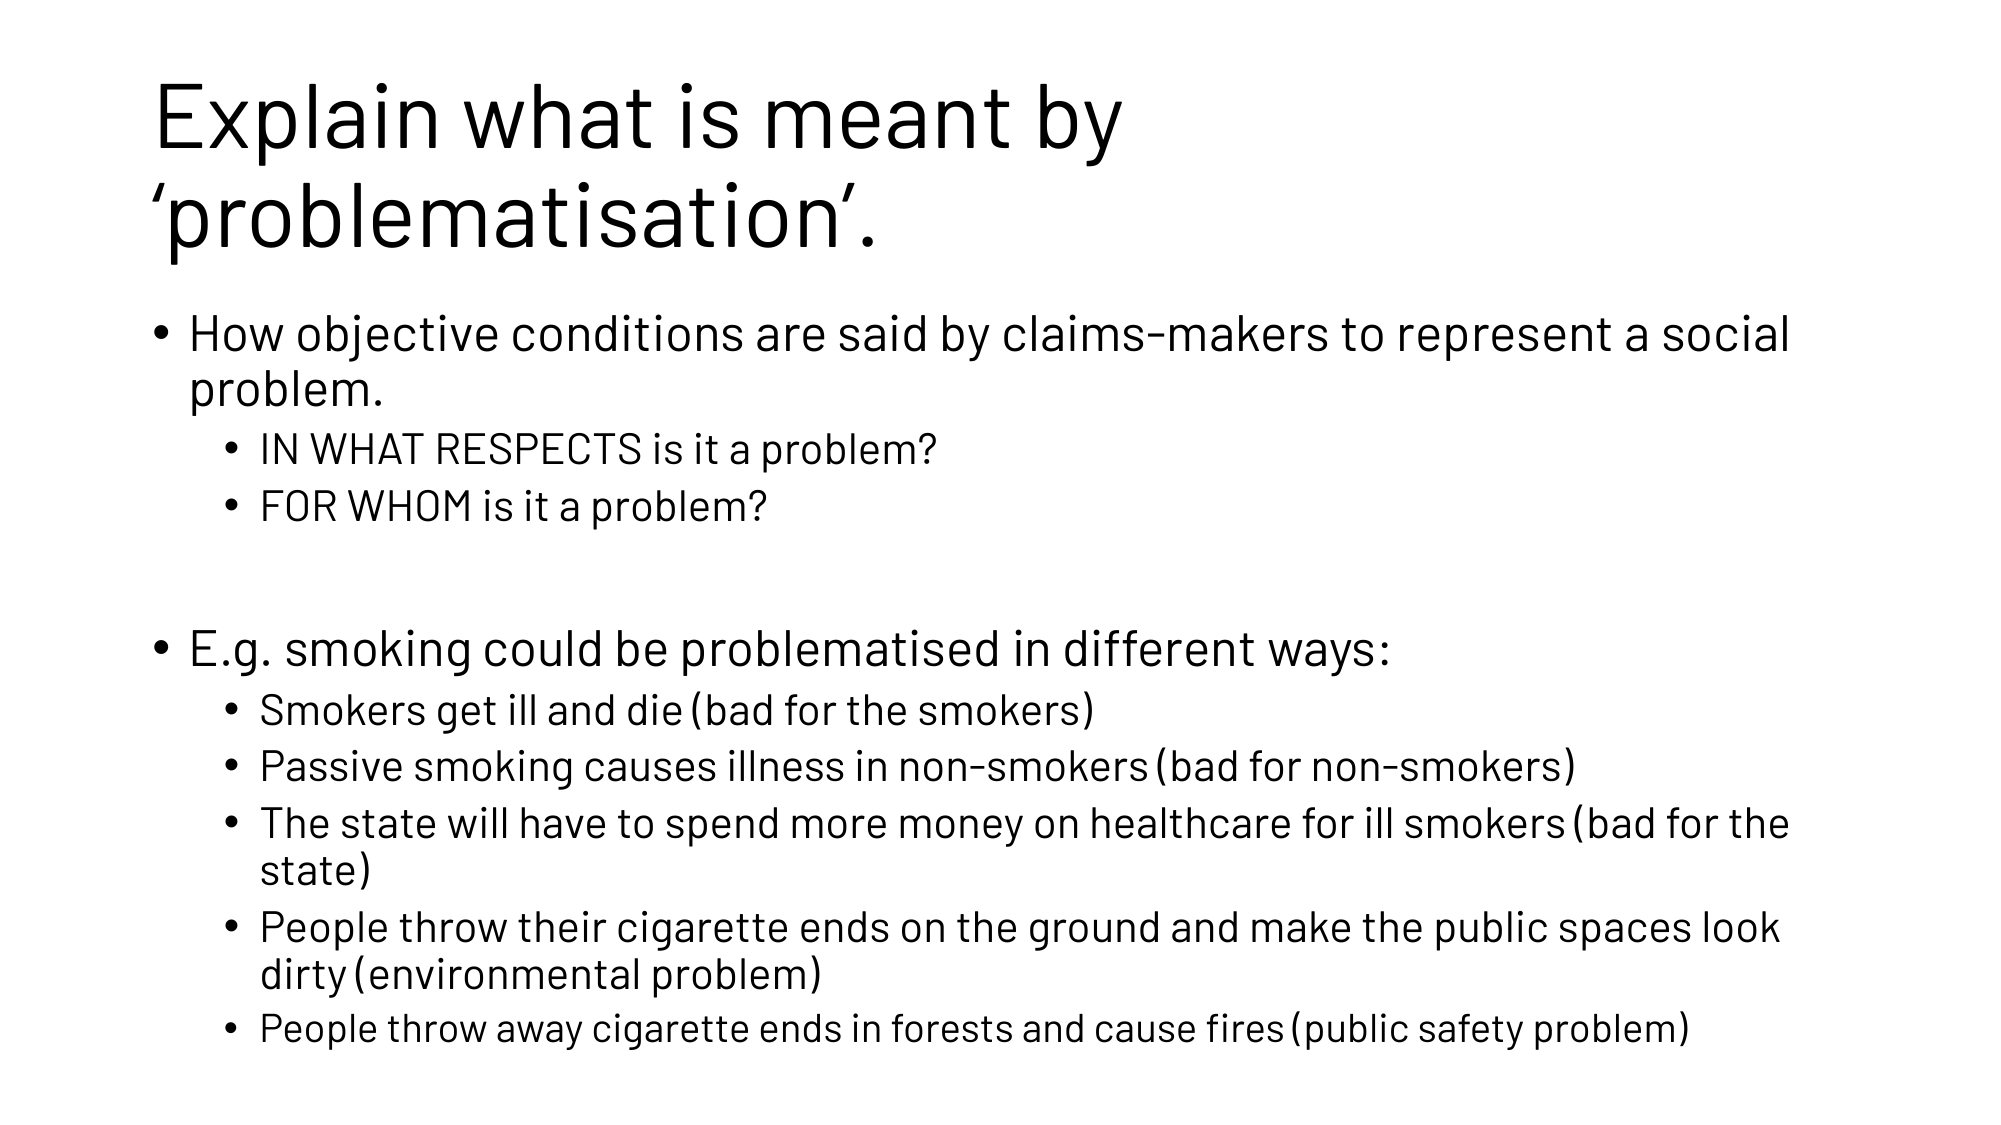

# Explain what is meant by ‘problematisation’.
How objective conditions are said by claims-makers to represent a social problem.
IN WHAT RESPECTS is it a problem?
FOR WHOM is it a problem?

E.g. smoking could be problematised in different ways:
Smokers get ill and die (bad for the smokers)
Passive smoking causes illness in non-smokers (bad for non-smokers)
The state will have to spend more money on healthcare for ill smokers (bad for the state)
People throw their cigarette ends on the ground and make the public spaces look dirty (environmental problem)
People throw away cigarette ends in forests and cause fires (public safety problem)